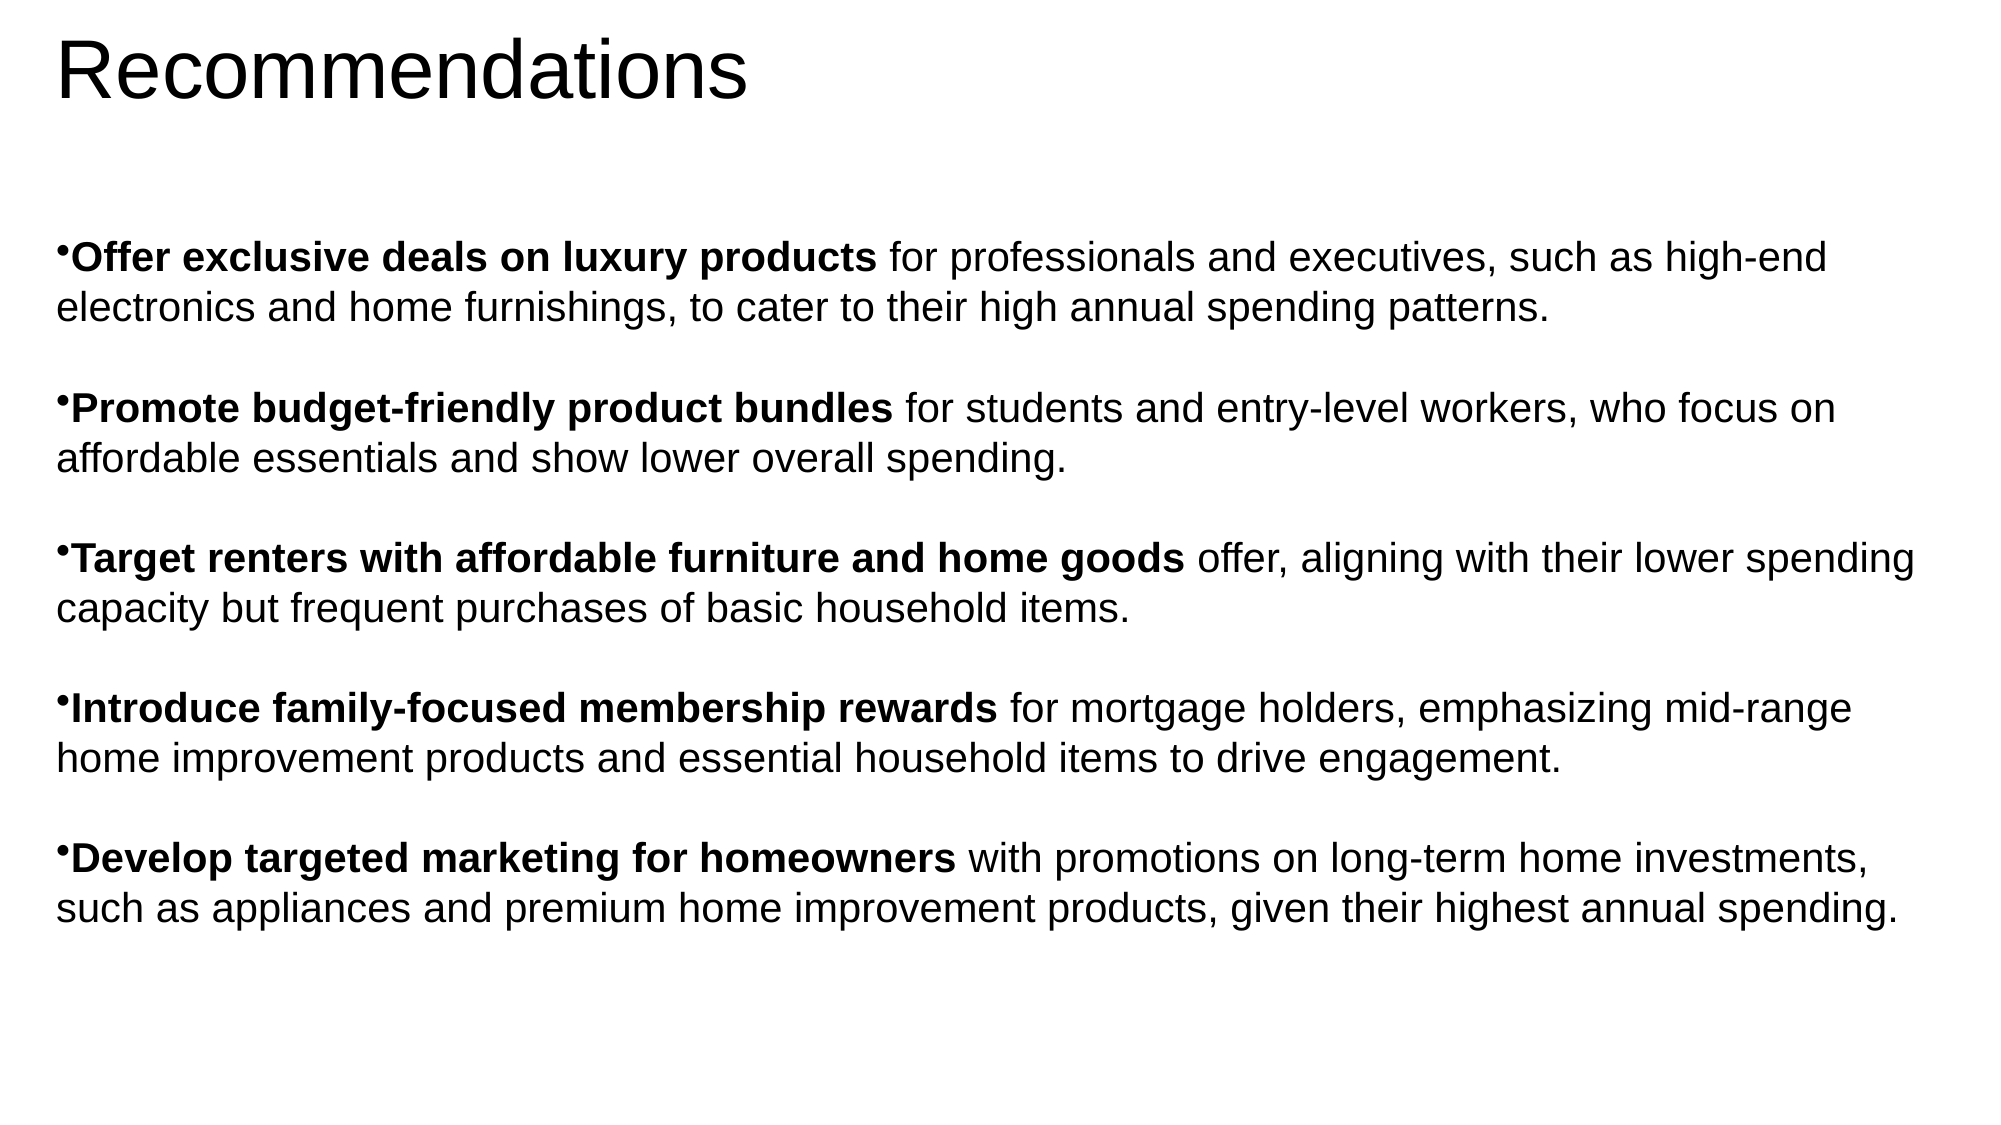

Recommendations
Offer exclusive deals on luxury products for professionals and executives, such as high-end electronics and home furnishings, to cater to their high annual spending patterns.

Promote budget-friendly product bundles for students and entry-level workers, who focus on affordable essentials and show lower overall spending.

Target renters with affordable furniture and home goods offer, aligning with their lower spending capacity but frequent purchases of basic household items.

Introduce family-focused membership rewards for mortgage holders, emphasizing mid-range home improvement products and essential household items to drive engagement.

Develop targeted marketing for homeowners with promotions on long-term home investments, such as appliances and premium home improvement products, given their highest annual spending.